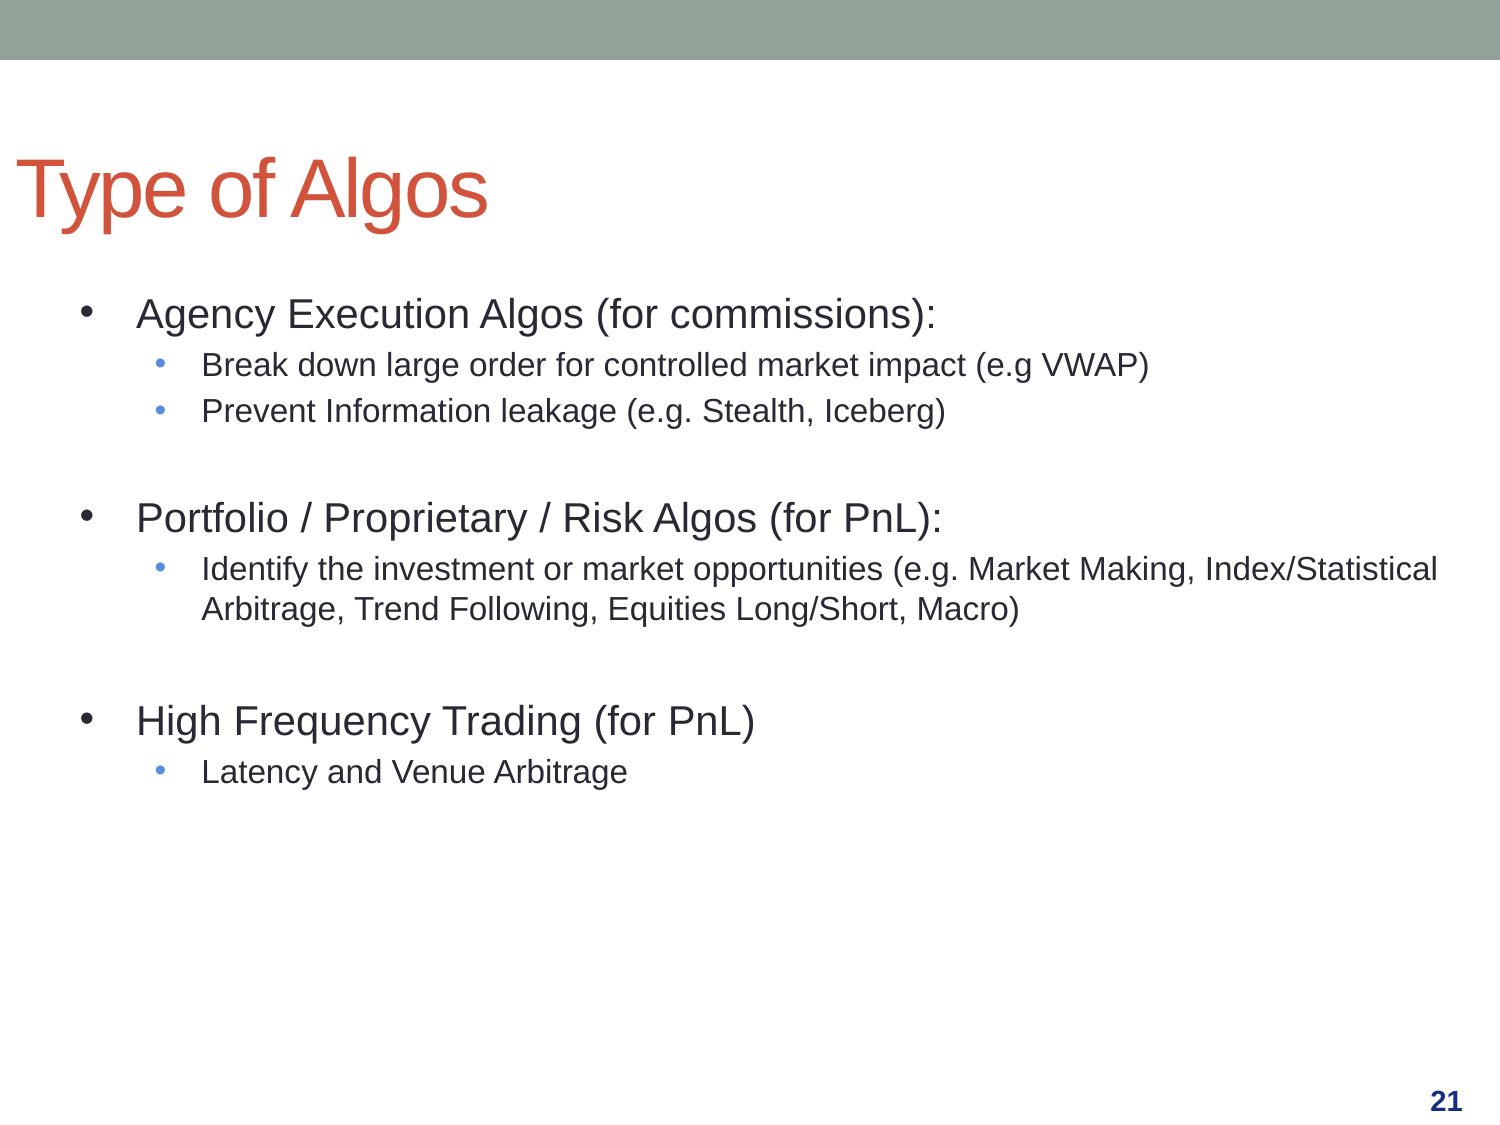

Type of Algos
Agency Execution Algos (for commissions):
Break down large order for controlled market impact (e.g VWAP)
Prevent Information leakage (e.g. Stealth, Iceberg)

Portfolio / Proprietary / Risk Algos (for PnL):
Identify the investment or market opportunities (e.g. Market Making, Index/Statistical Arbitrage, Trend Following, Equities Long/Short, Macro)

High Frequency Trading (for PnL)
Latency and Venue Arbitrage

21